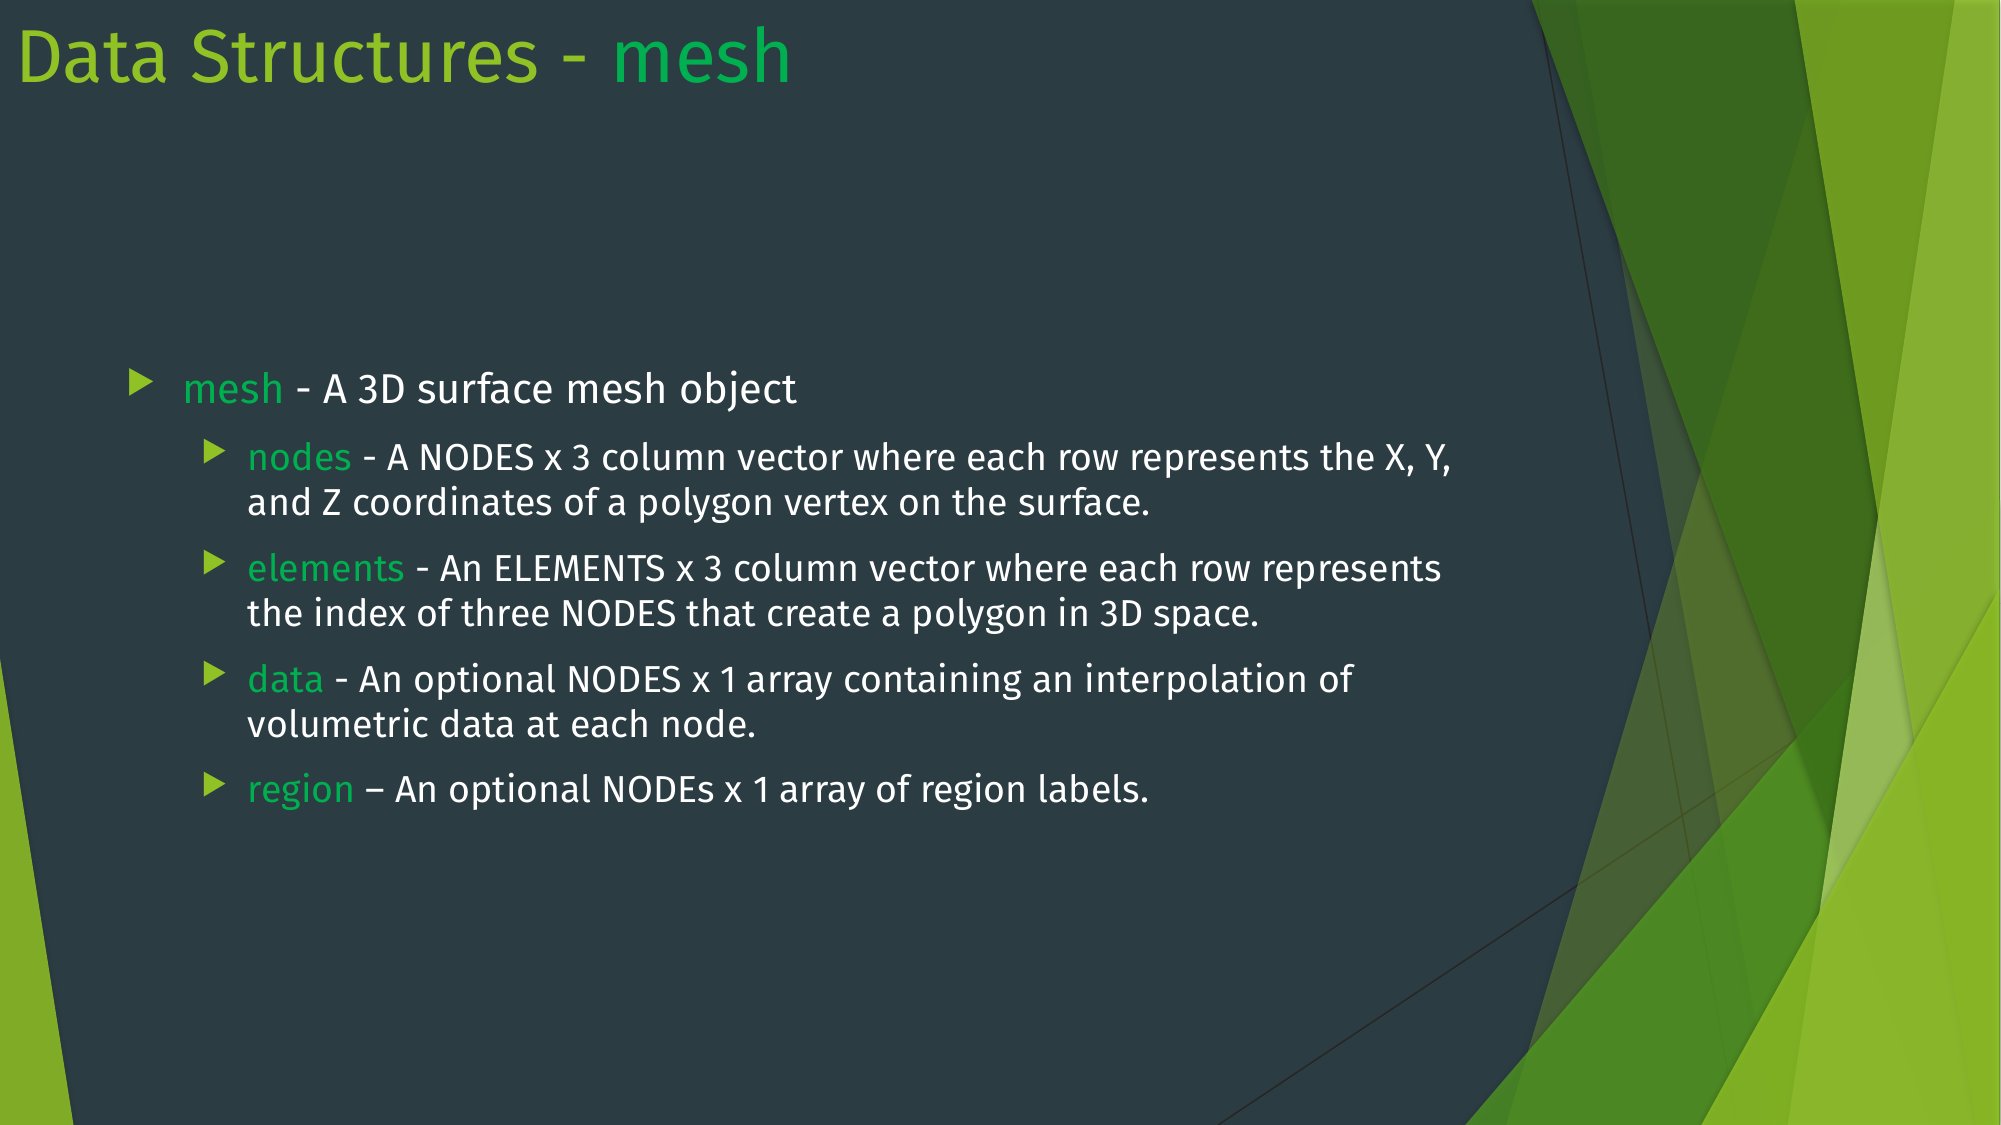

# Data Structures - mesh
mesh - A 3D surface mesh object
nodes - A NODES x 3 column vector where each row represents the X, Y, and Z coordinates of a polygon vertex on the surface.
elements - An ELEMENTS x 3 column vector where each row represents the index of three NODES that create a polygon in 3D space.
data - An optional NODES x 1 array containing an interpolation of volumetric data at each node.
region – An optional NODEs x 1 array of region labels.